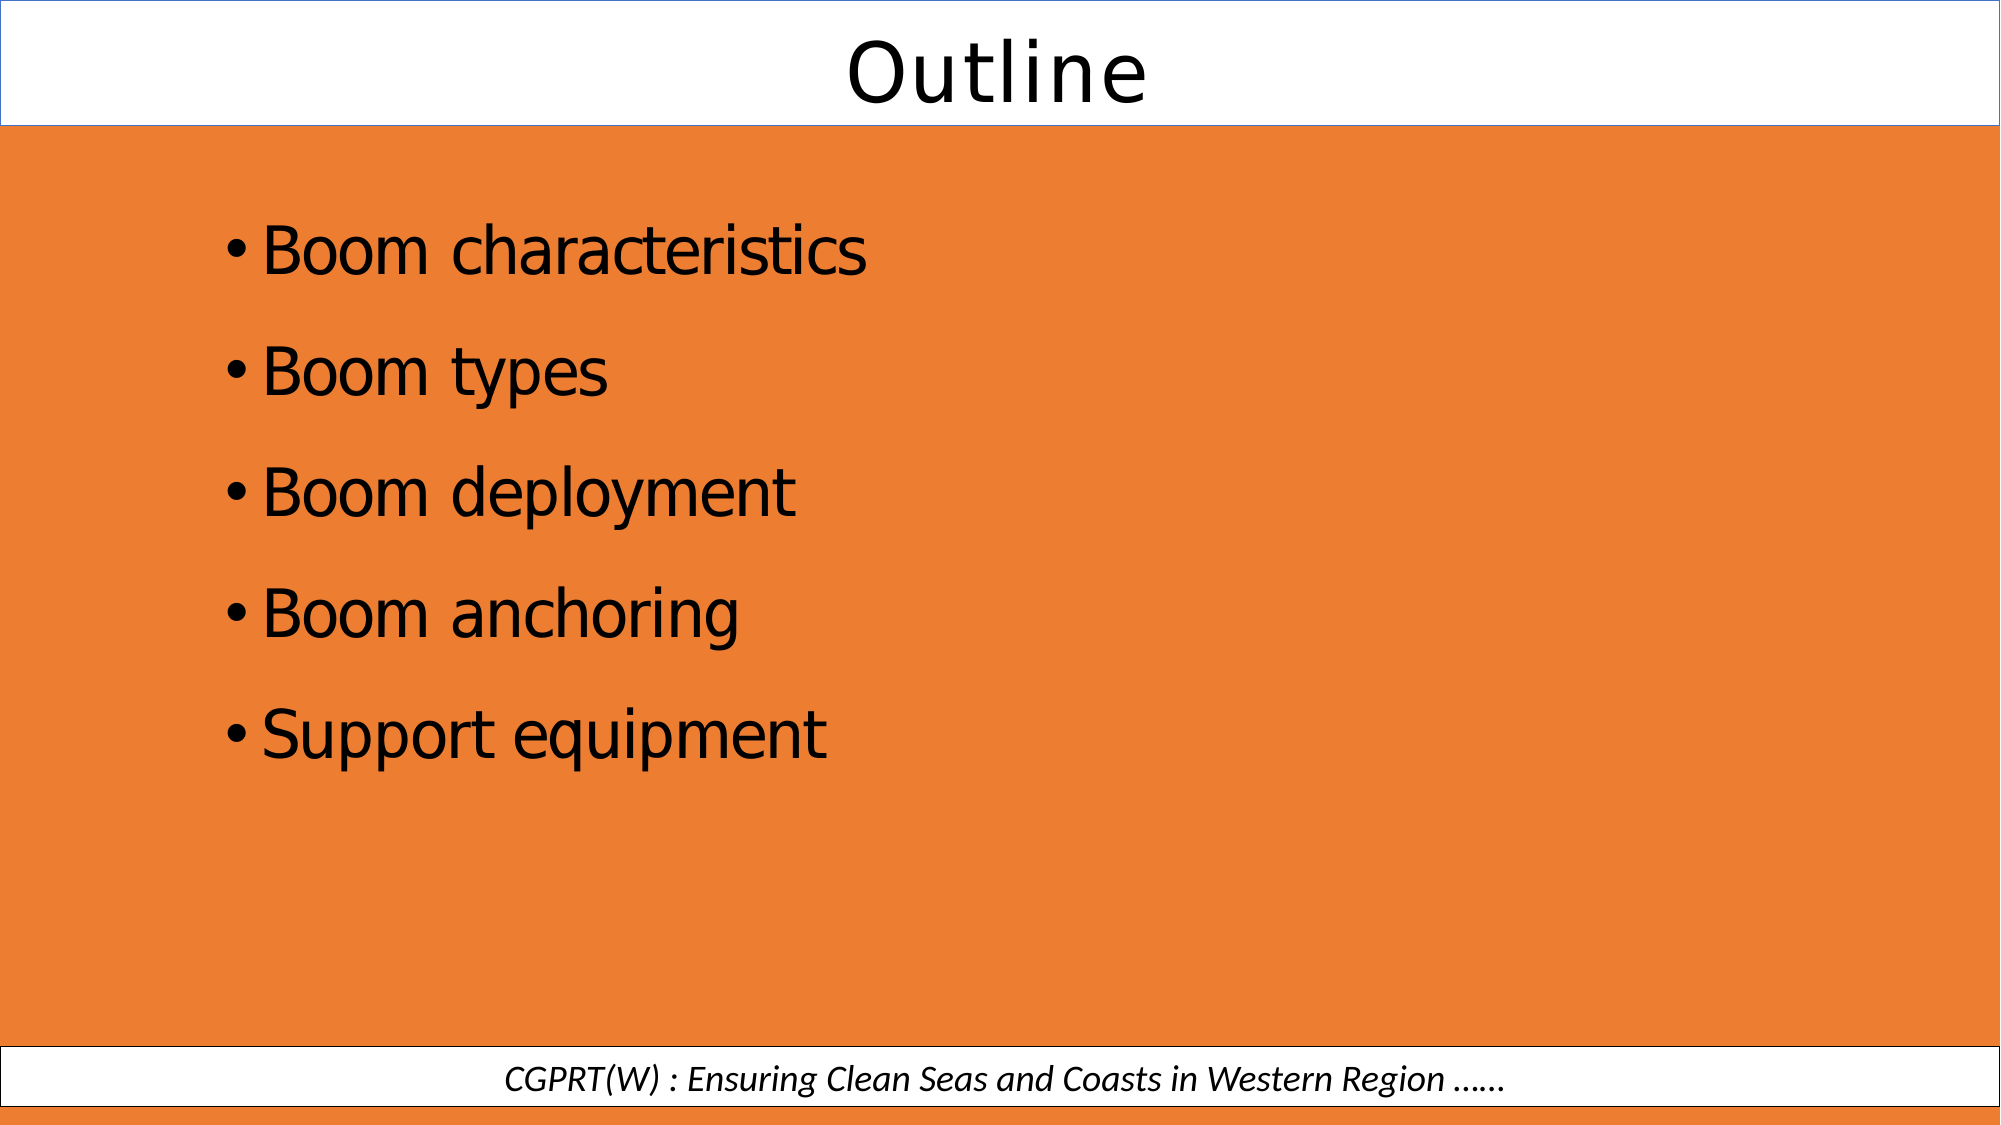

Outline
Boom characteristics
Boom types
Boom deployment
Boom anchoring
Support equipment
 CGPRT(W) : Ensuring Clean Seas and Coasts in Western Region ……